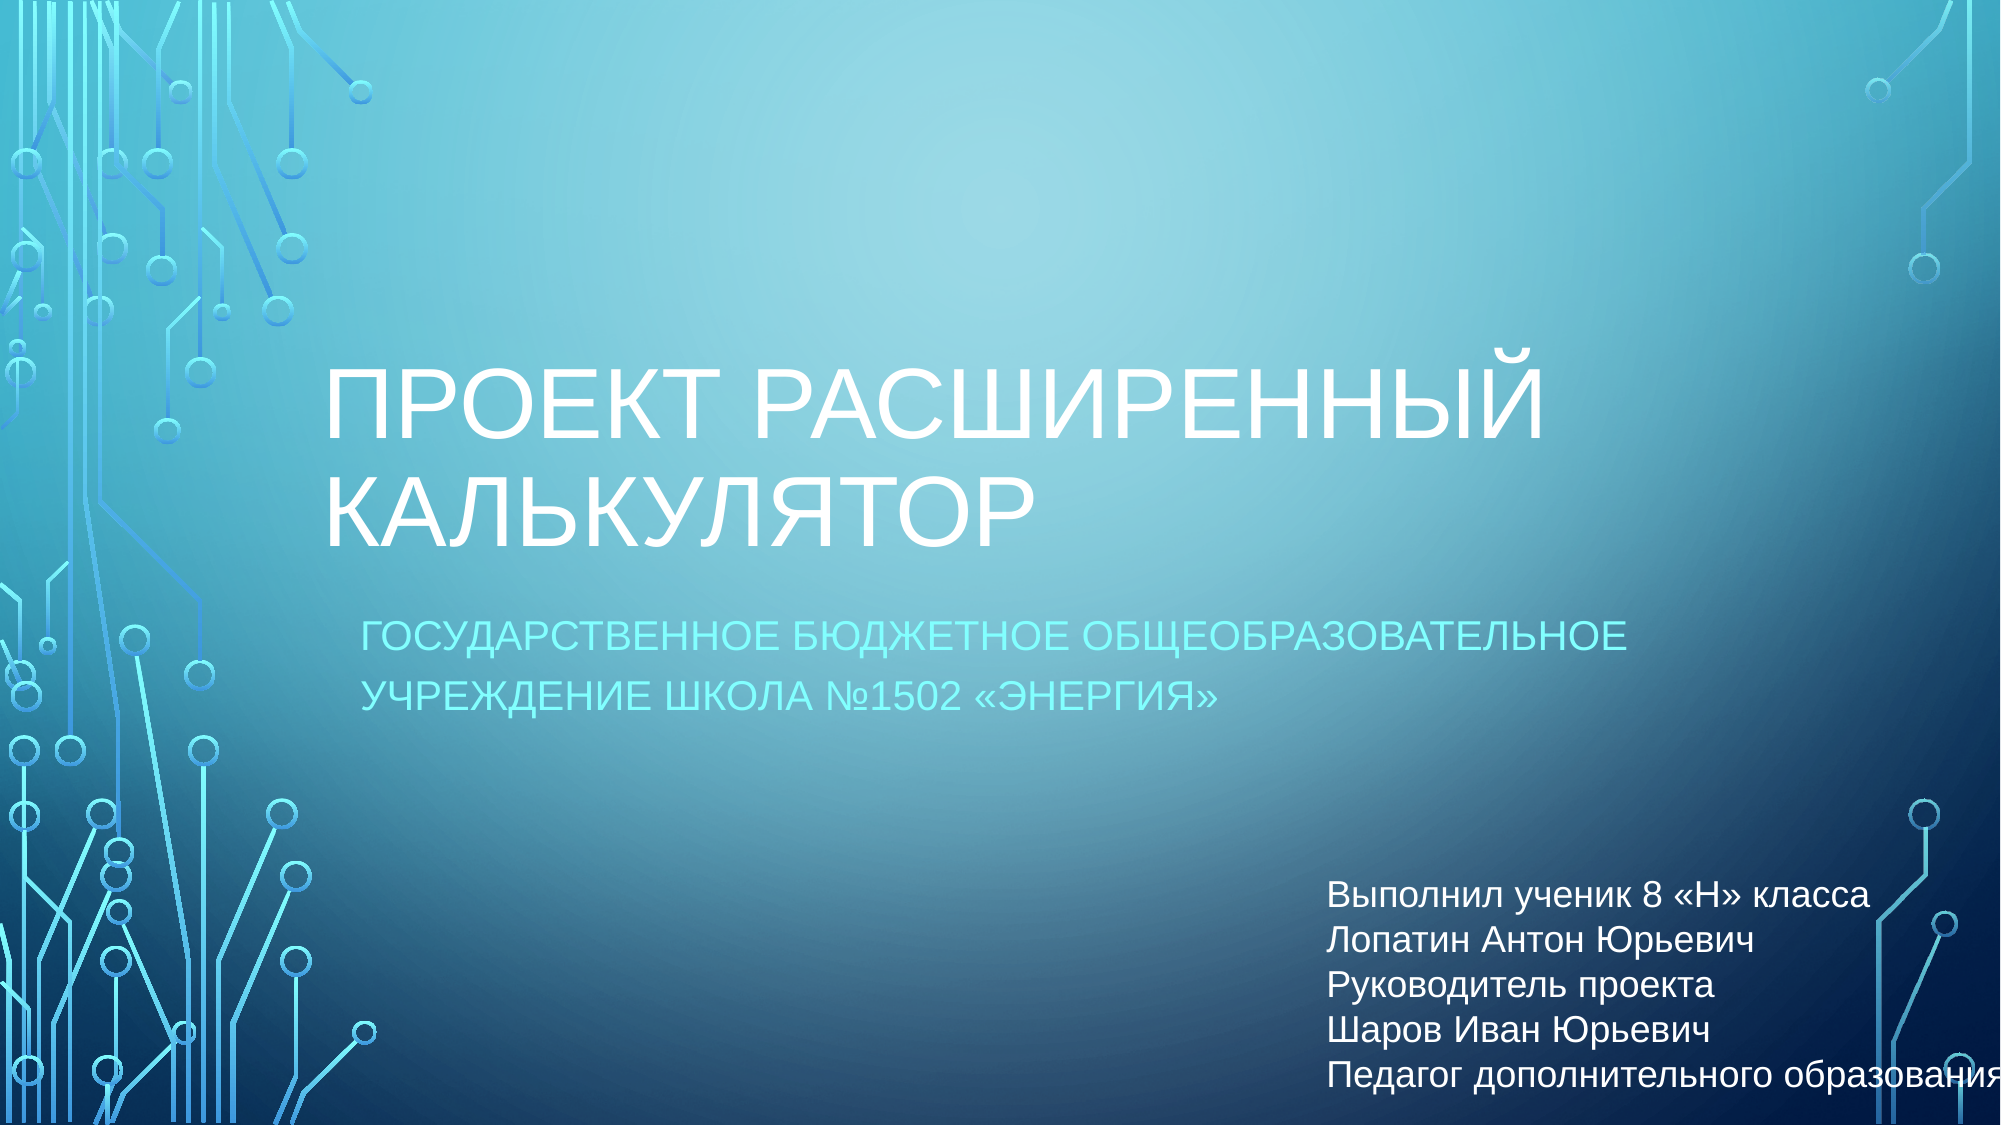

# Проект Расширенный калькулятор
Государственное Бюджетное Общеобразовательное Учреждение Школа №1502 «Энергия»
Выполнил ученик 8 «Н» класса
Лопатин Антон Юрьевич
Руководитель проекта
Шаров Иван Юрьевич
Педагог дополнительного образования